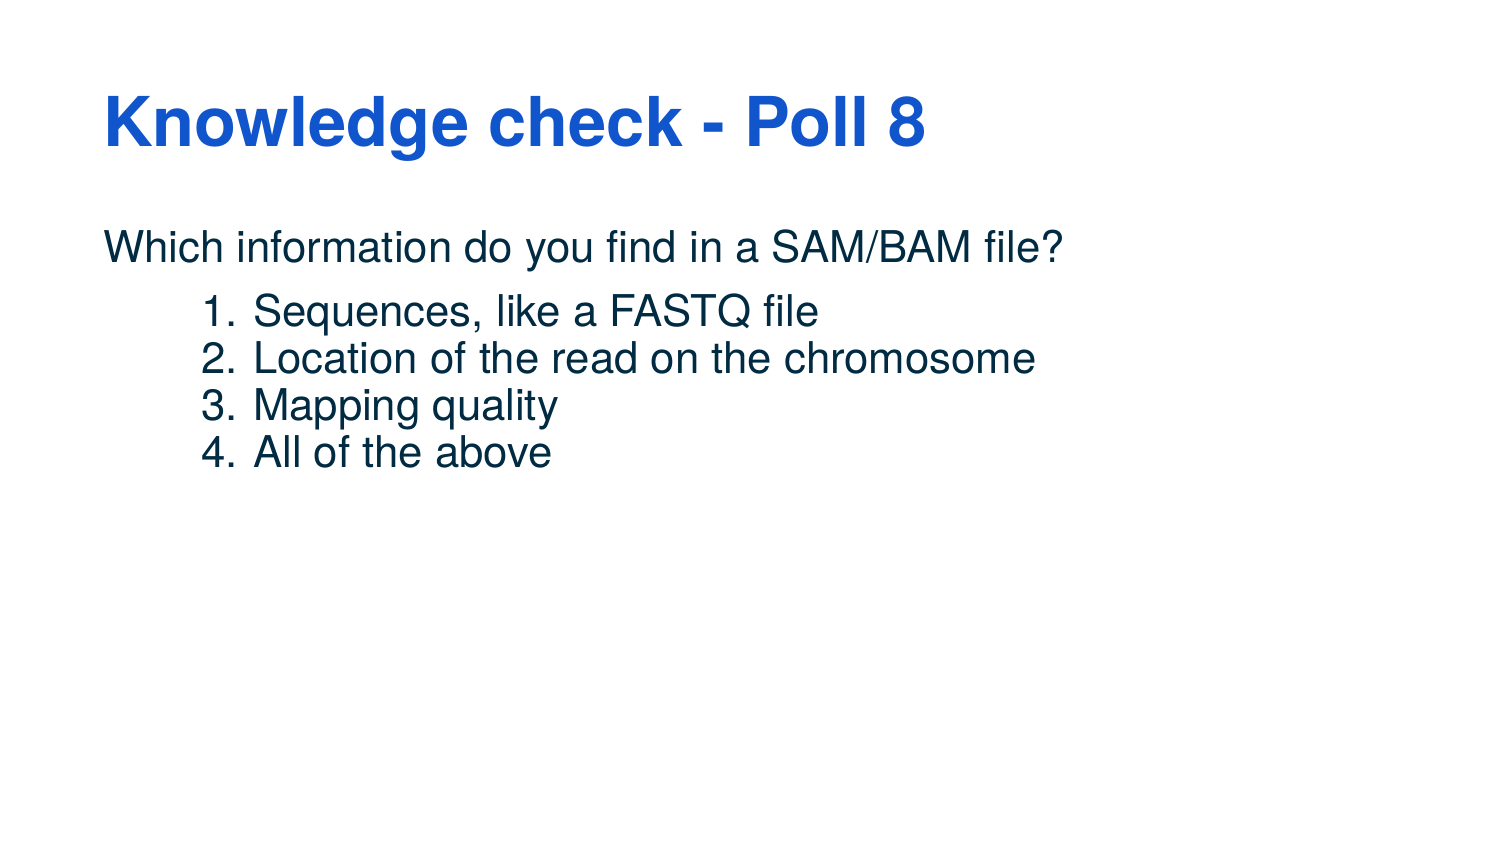

# Knowledge check - Poll 8
Which information do you find in a SAM/BAM file?
Sequences, like a FASTQ file
Location of the read on the chromosome
Mapping quality
All of the above